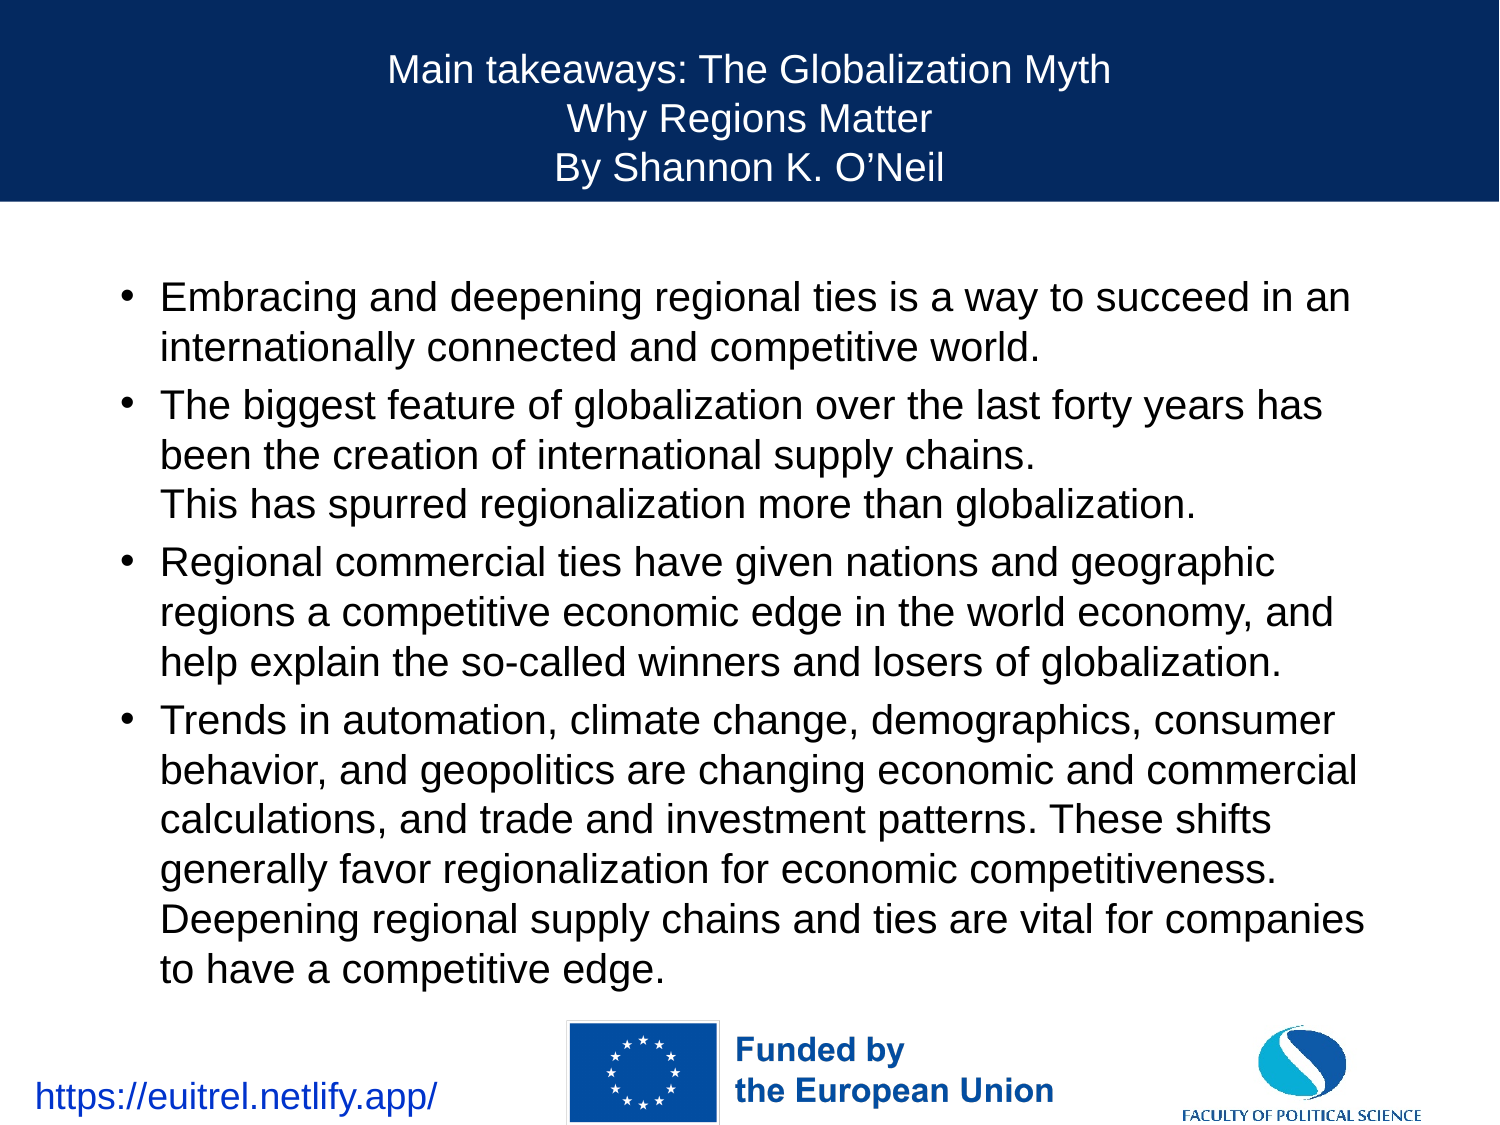

# Main takeaways: The Globalization Myth
Why Regions Matter
By Shannon K. O’Neil
Embracing and deepening regional ties is a way to succeed in an internationally connected and competitive world.
The biggest feature of globalization over the last forty years has been the creation of international supply chains.
This has spurred regionalization more than globalization.
Regional commercial ties have given nations and geographic regions a competitive economic edge in the world economy, and help explain the so-called winners and losers of globalization.
Trends in automation, climate change, demographics, consumer behavior, and geopolitics are changing economic and commercial calculations, and trade and investment patterns. These shifts generally favor regionalization for economic competitiveness. Deepening regional supply chains and ties are vital for companies to have a competitive edge.